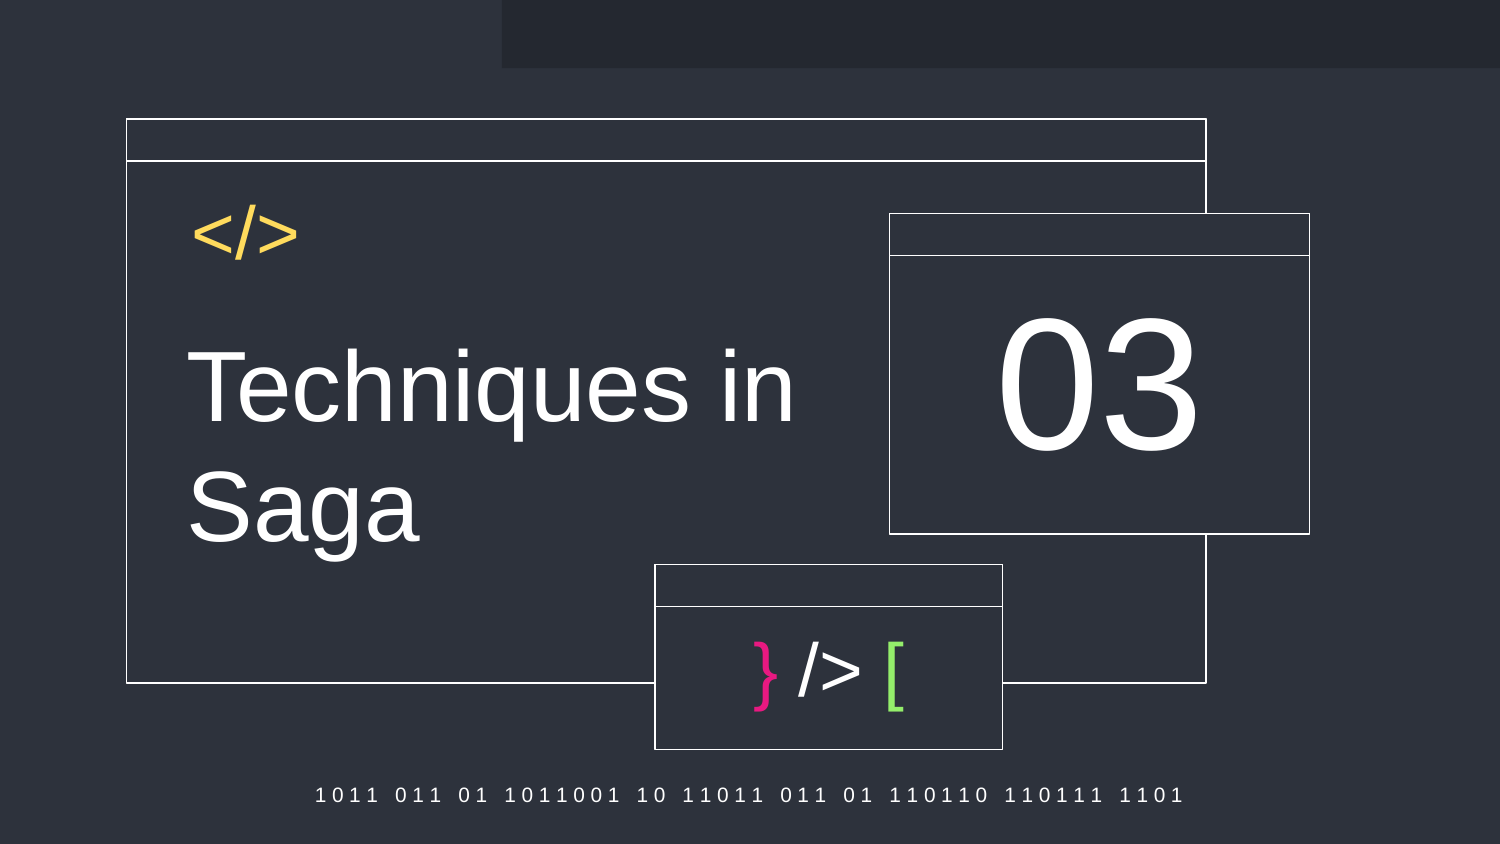

</>

03
# Techniques in Saga

} /> [